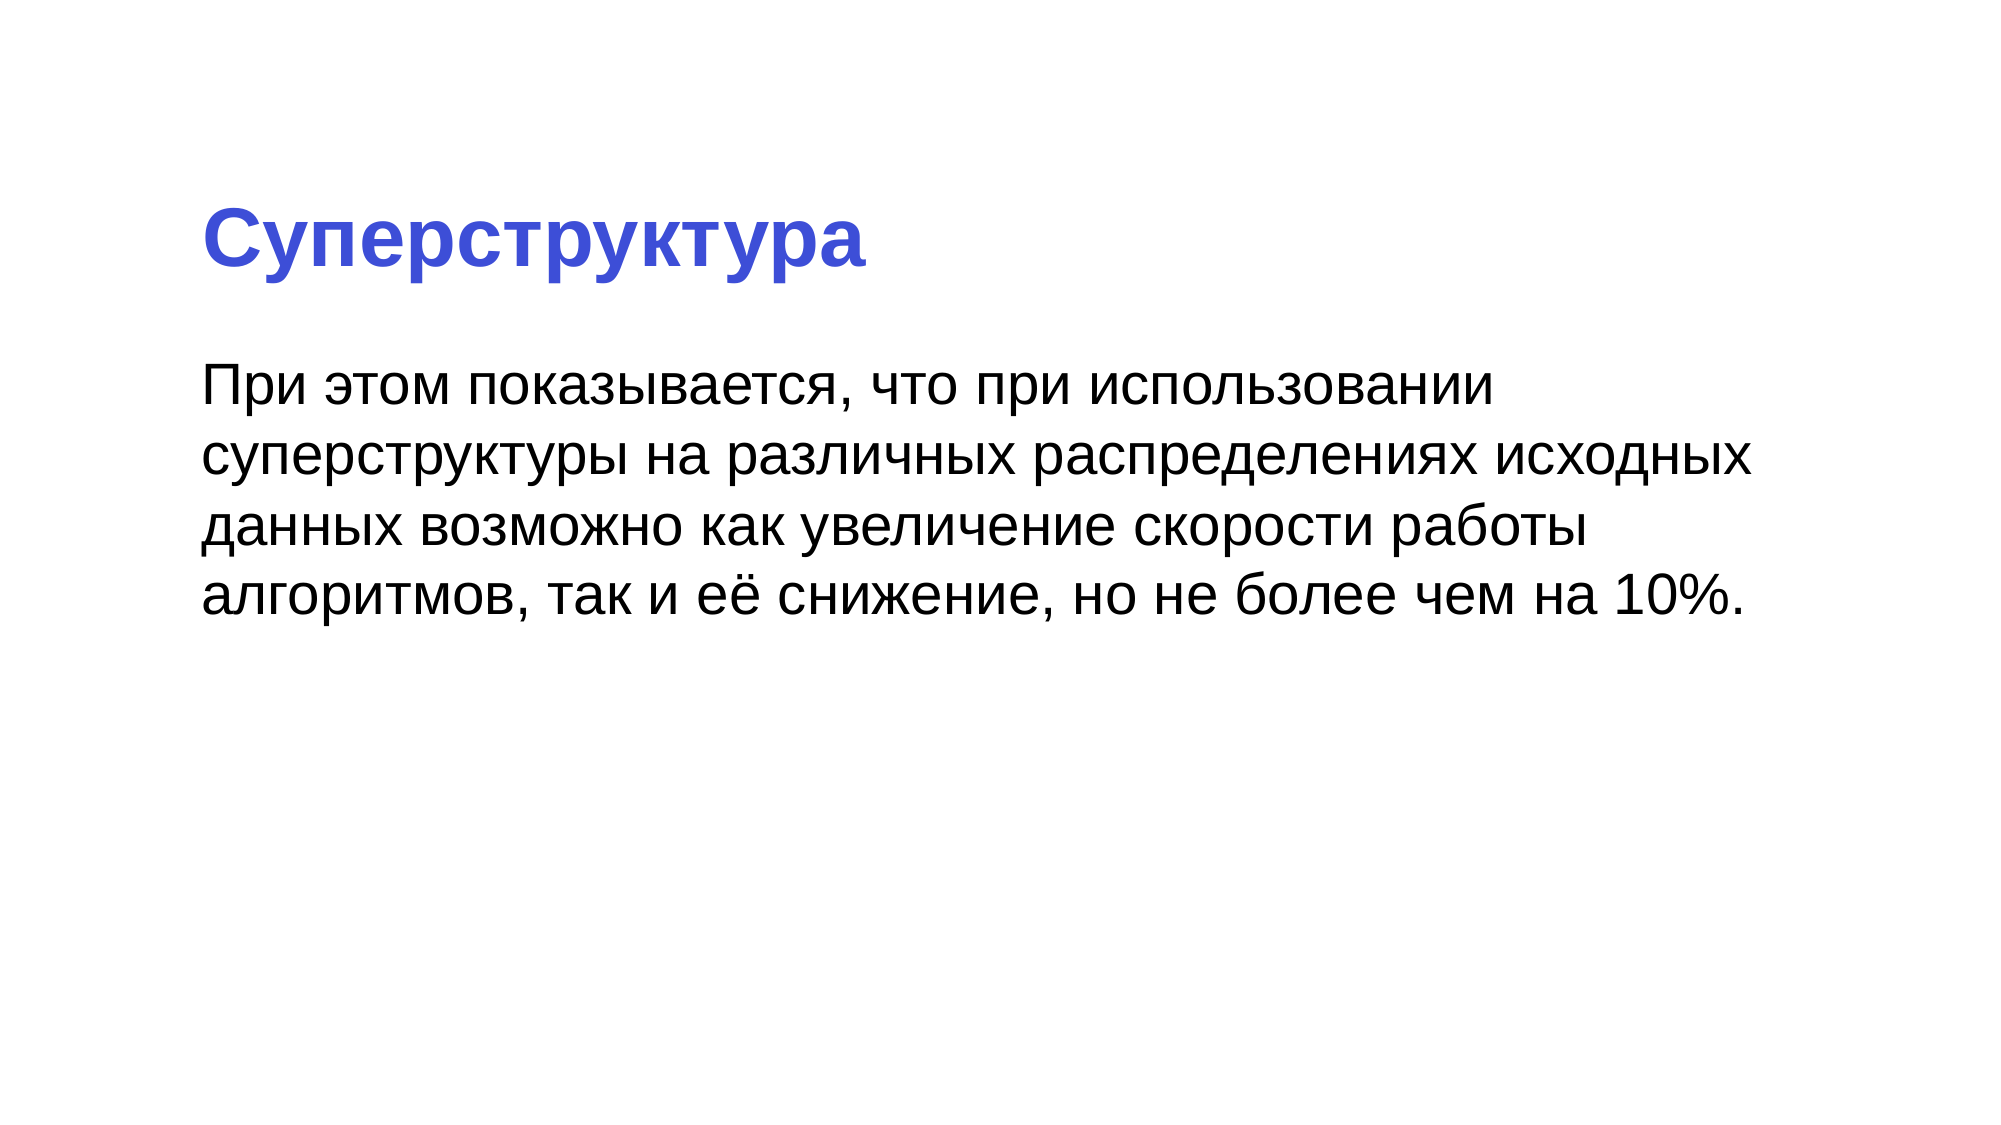

Суперструктура
При этом показывается, что при использовании суперструктуры на различных распределениях исходных данных возможно как увеличение скорости работы алгоритмов, так и её снижение, но не более чем на 10%.